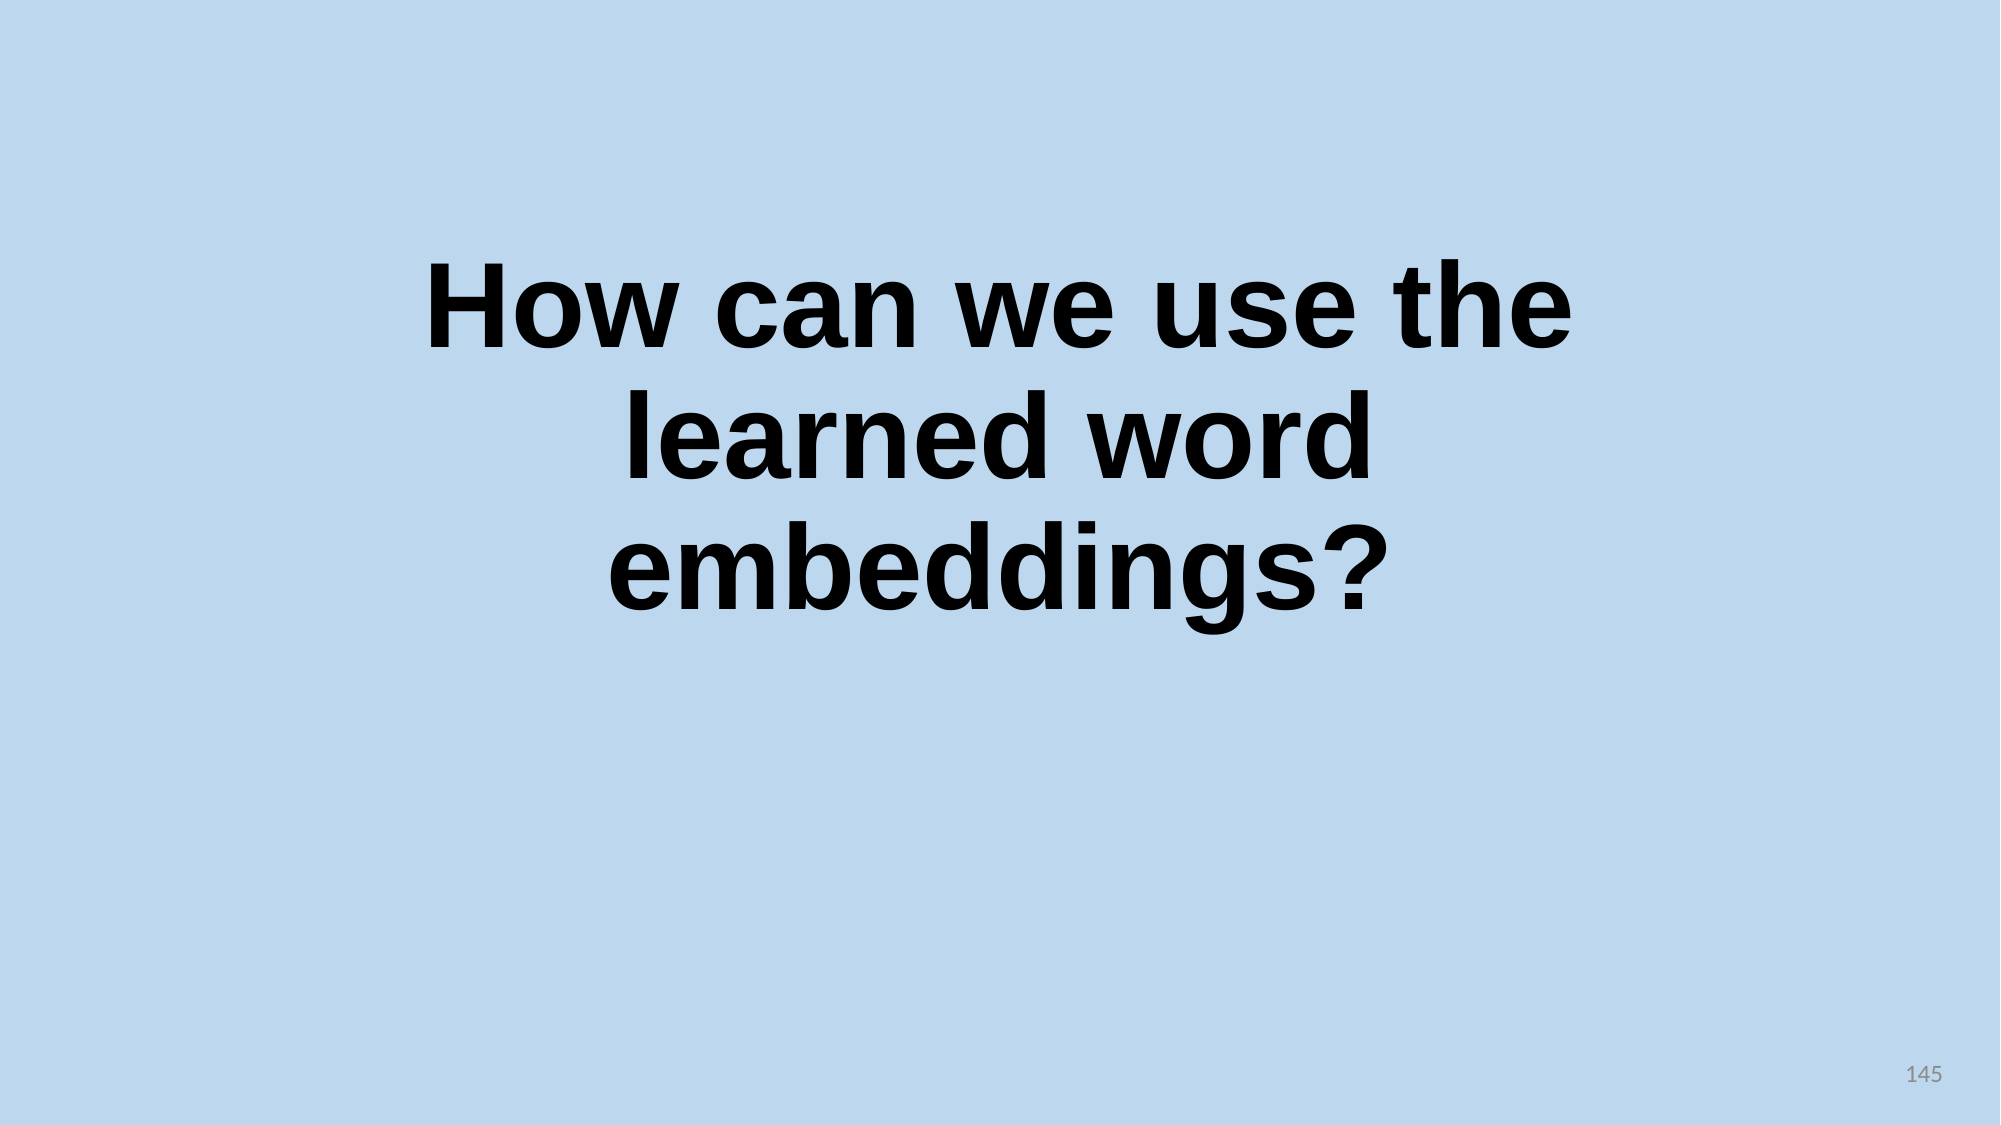

# How can we use the learned word embeddings?
145